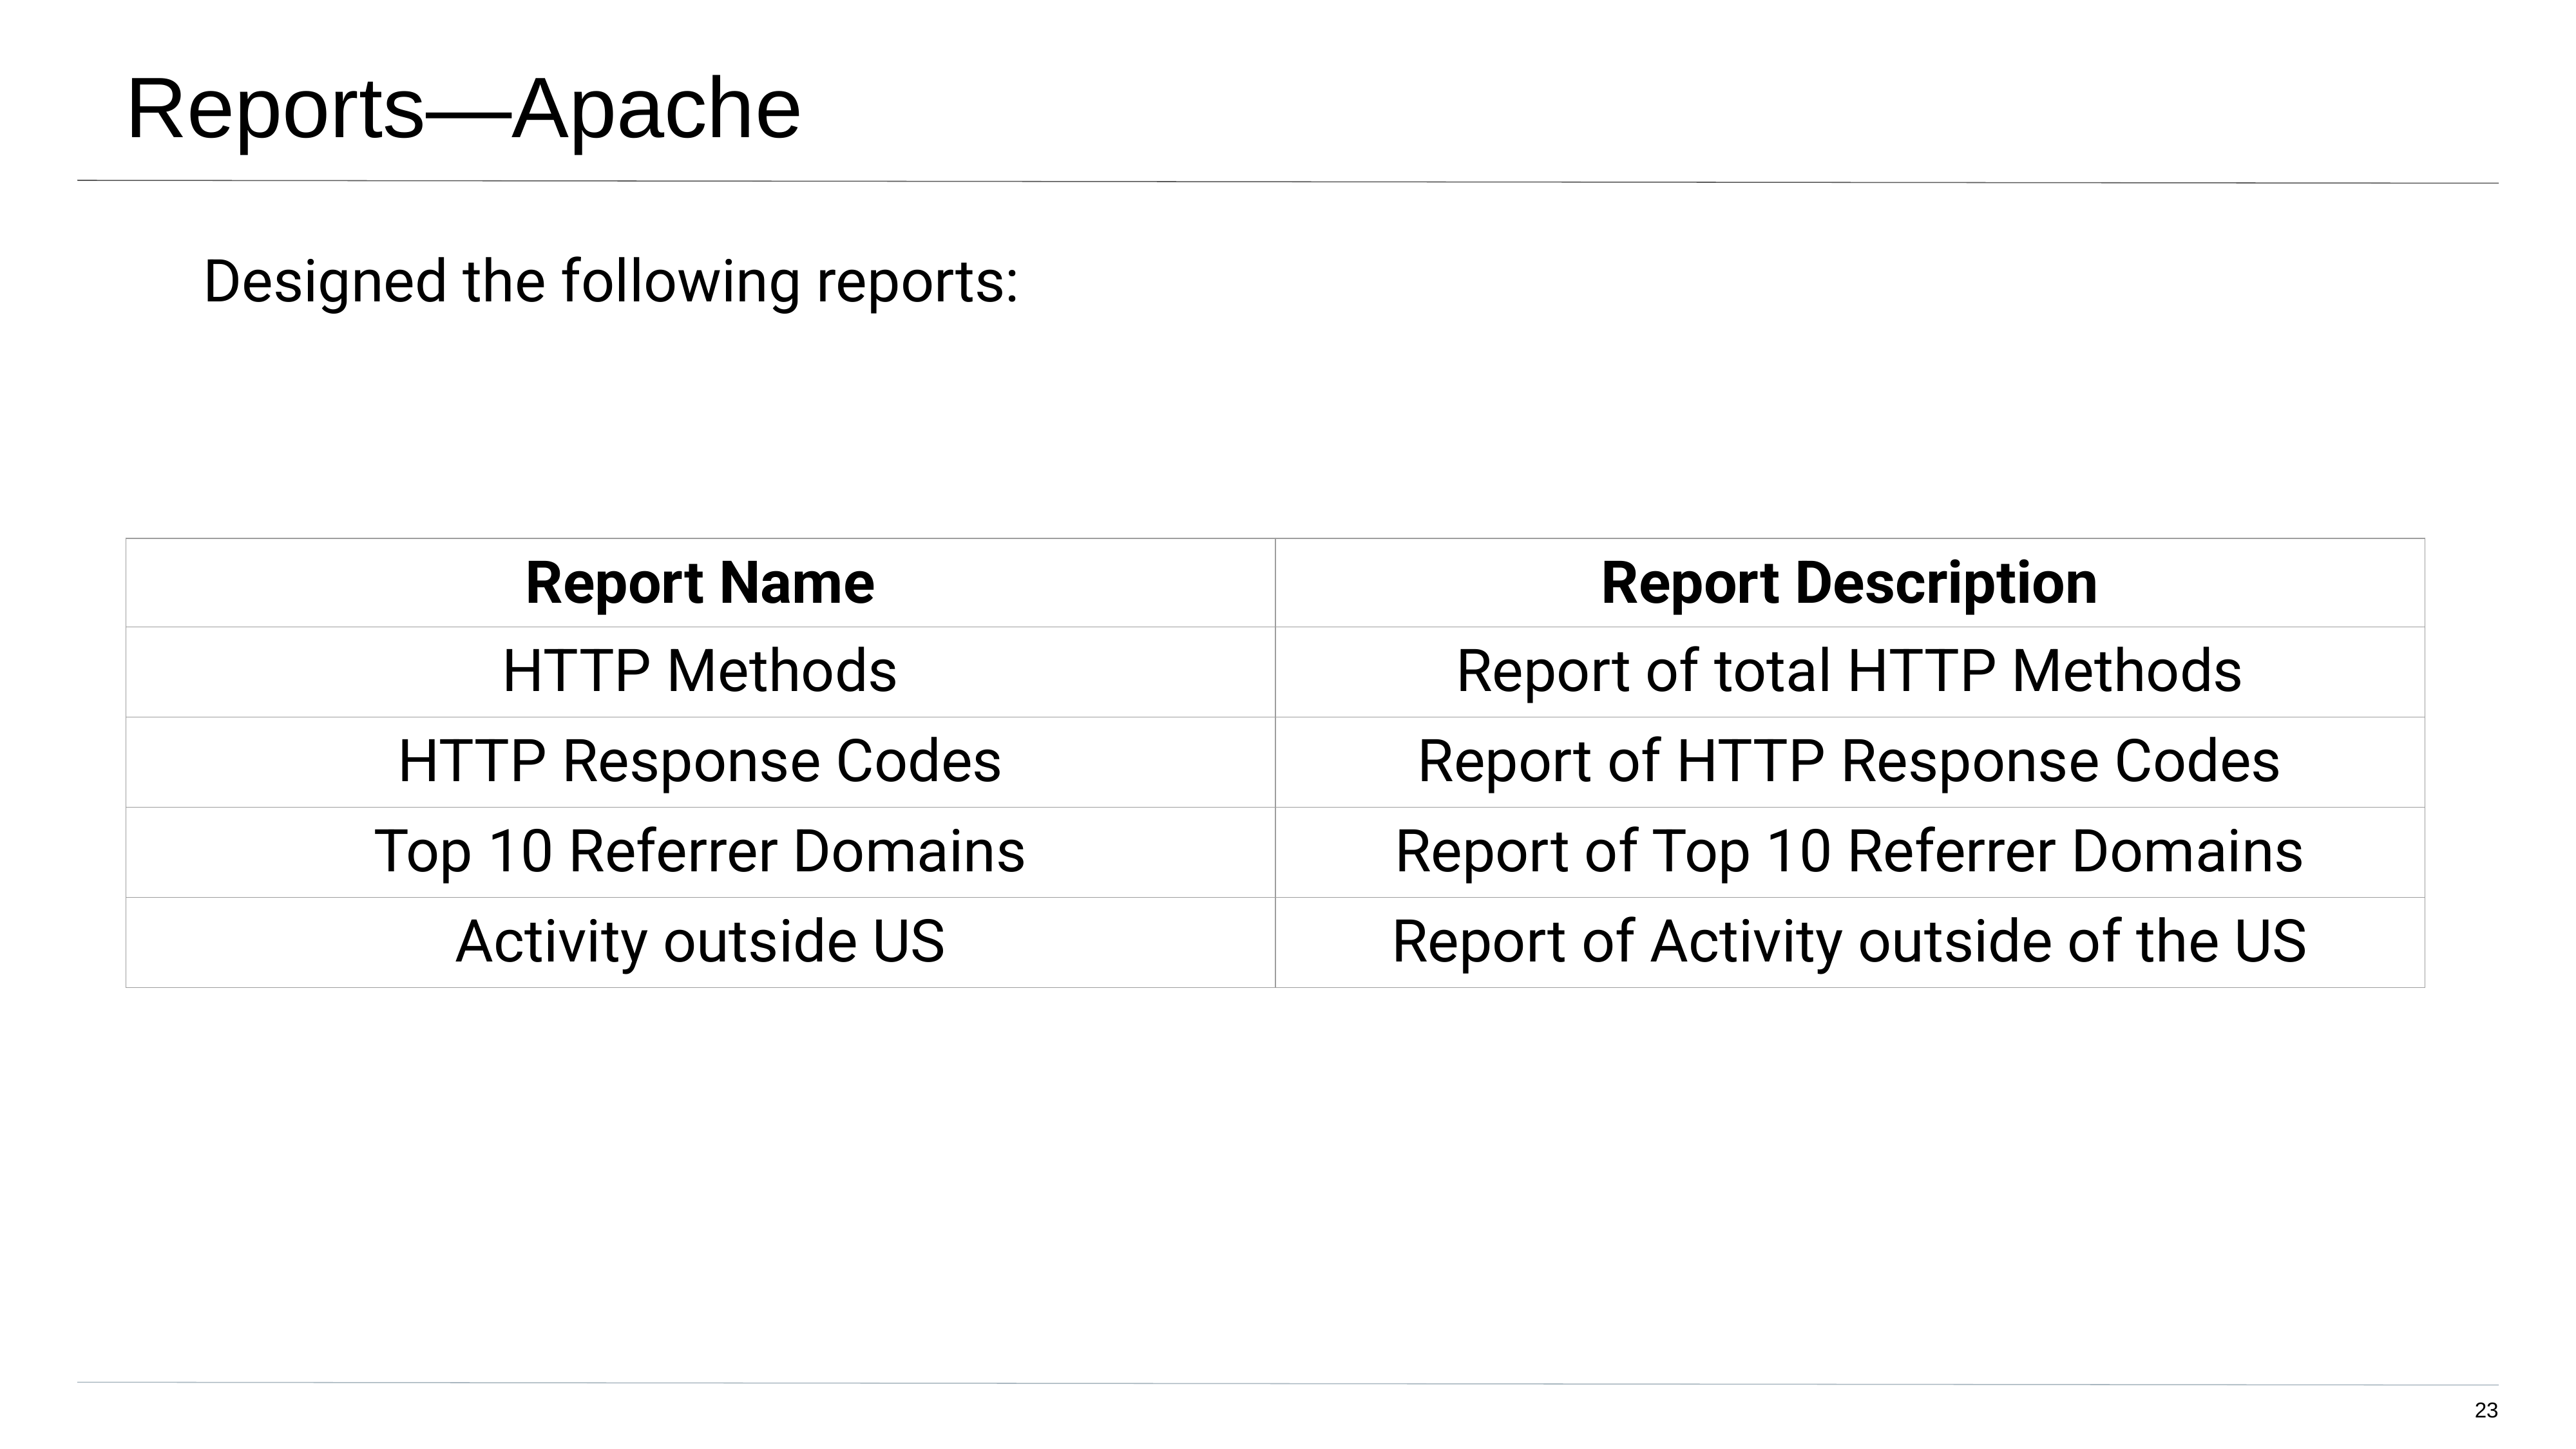

# Reports—Apache
Designed the following reports:

| Report Name | Report Description |
| --- | --- |
| HTTP Methods | Report of total HTTP Methods |
| HTTP Response Codes | Report of HTTP Response Codes |
| Top 10 Referrer Domains | Report of Top 10 Referrer Domains |
| Activity outside US | Report of Activity outside of the US |
23